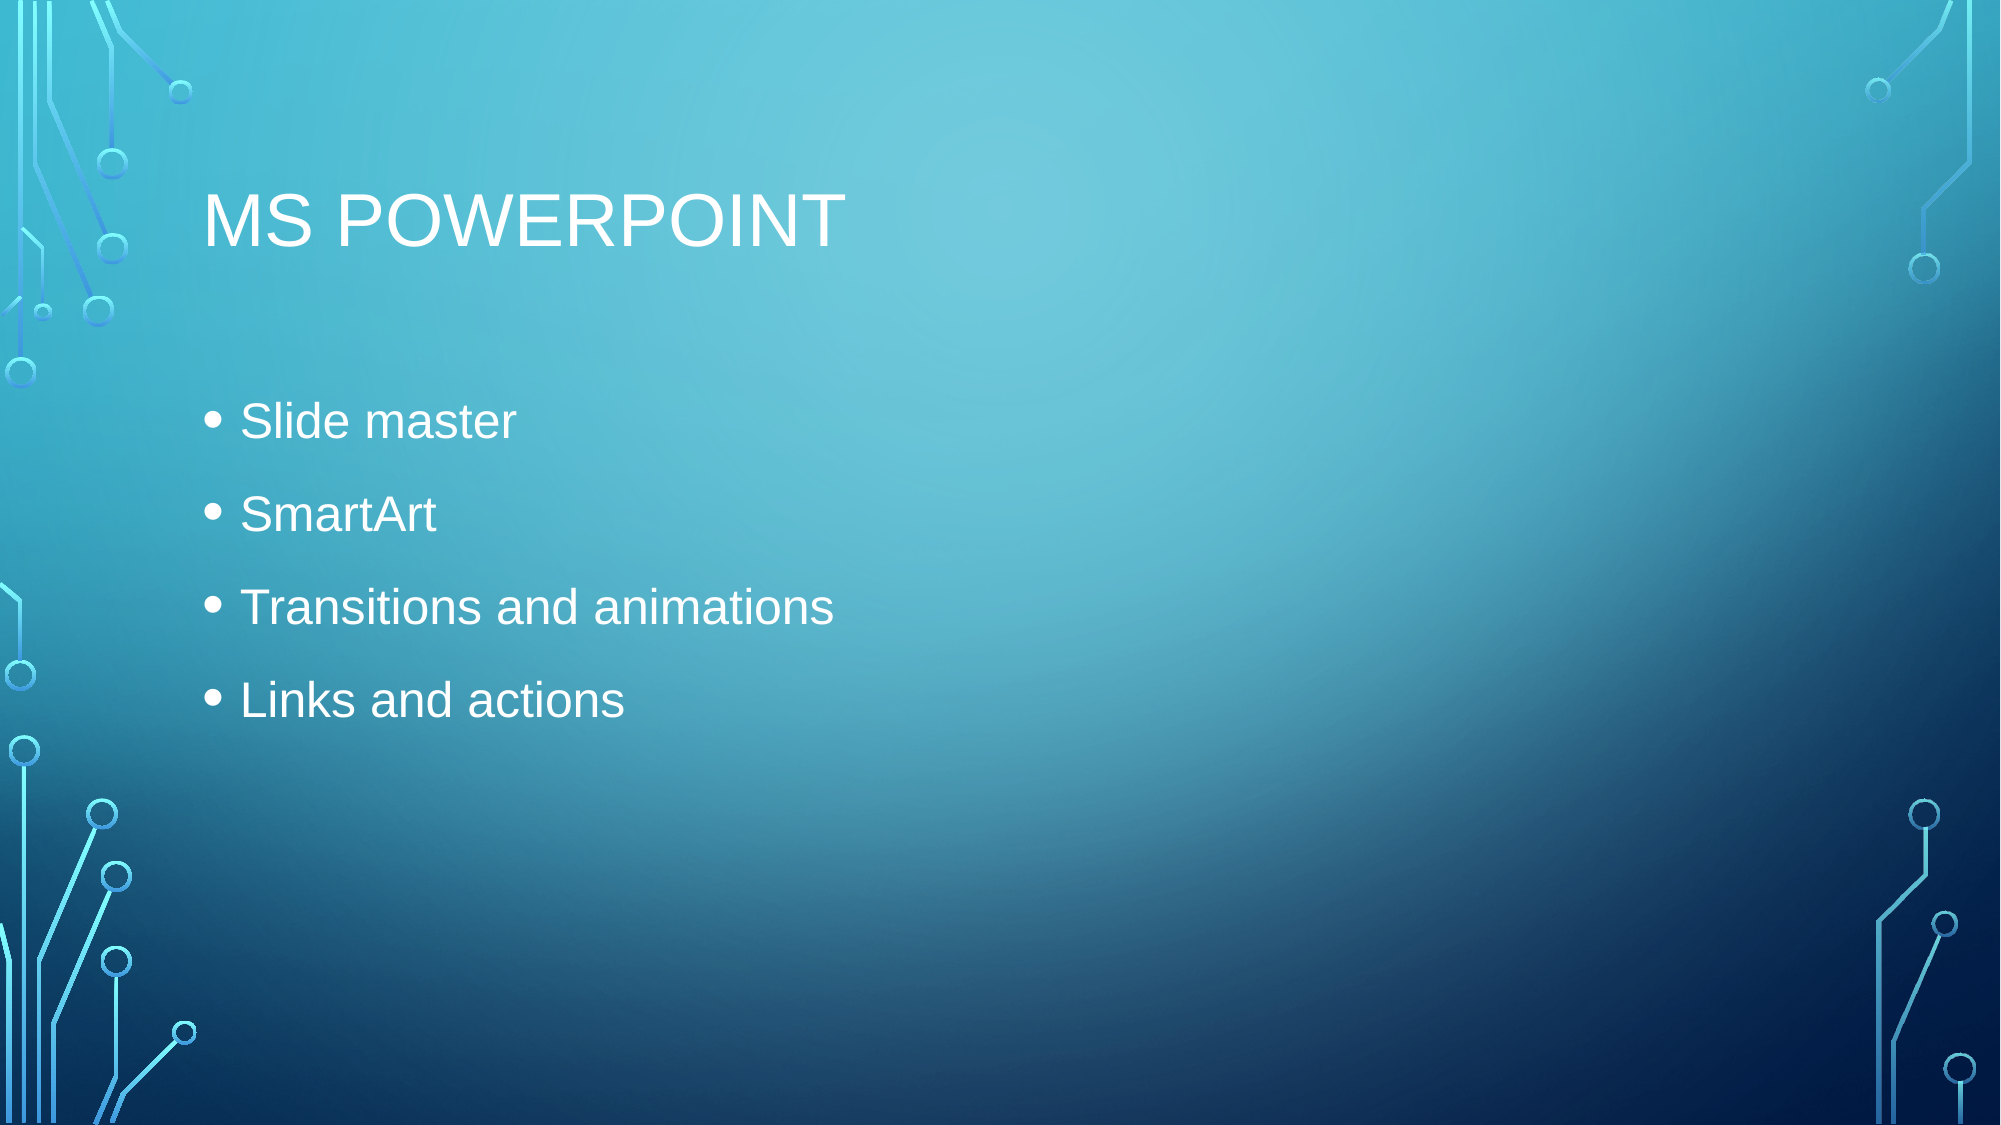

# MS PowerPoint
Slide master
SmartArt
Transitions and animations
Links and actions